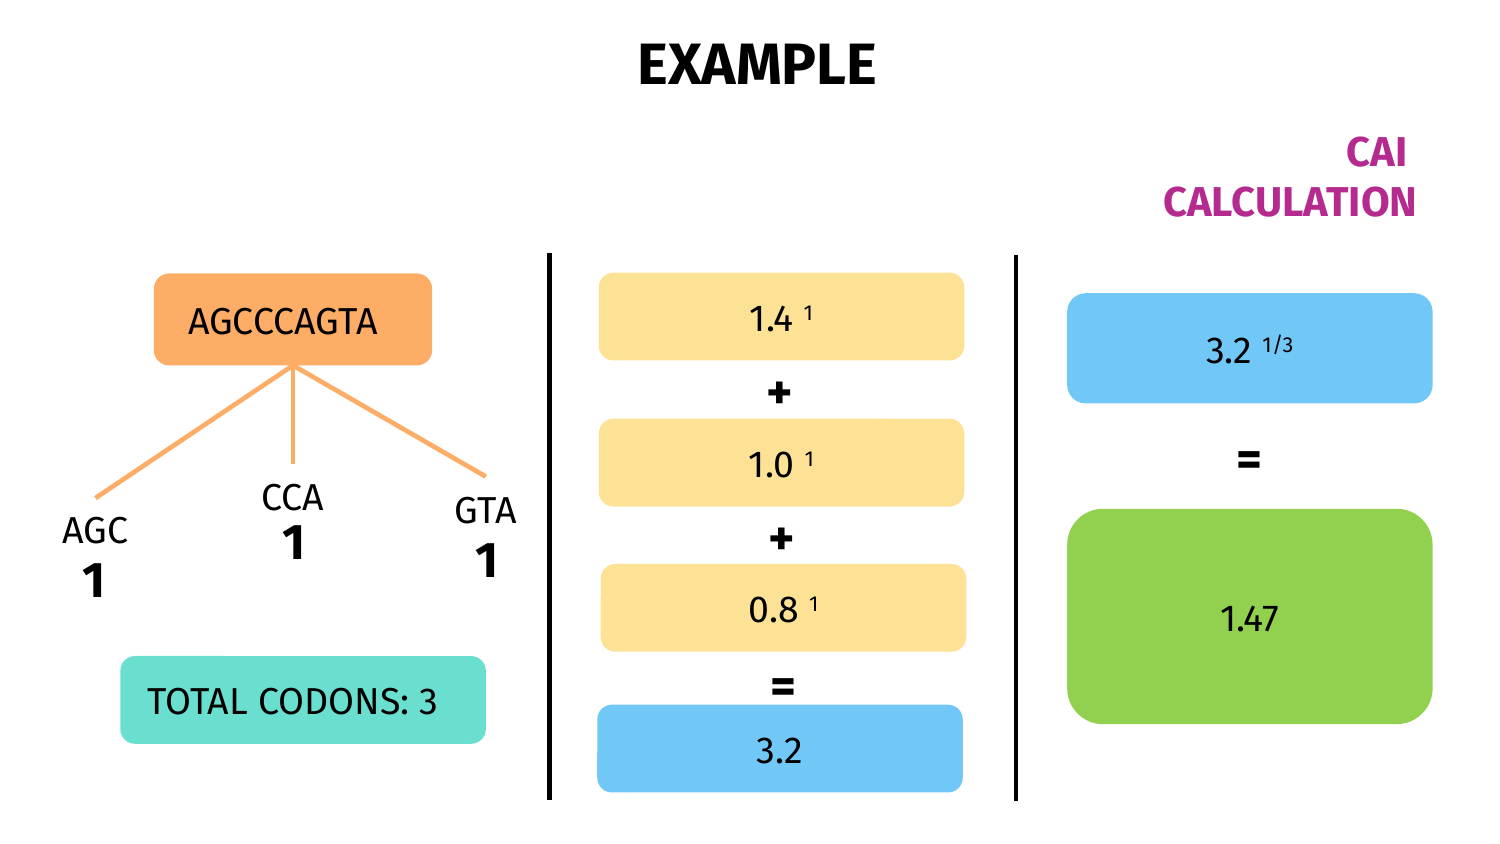

# EXAMPLE
CAI
CALCULATION
1.4 1
AGCCCAGTA
3.2 1/3
+
1.0 1
=
CCA
GTA
AGC
+
1.47
1
1
1
0.8 1
=
TOTAL CODONS: 3
3.2